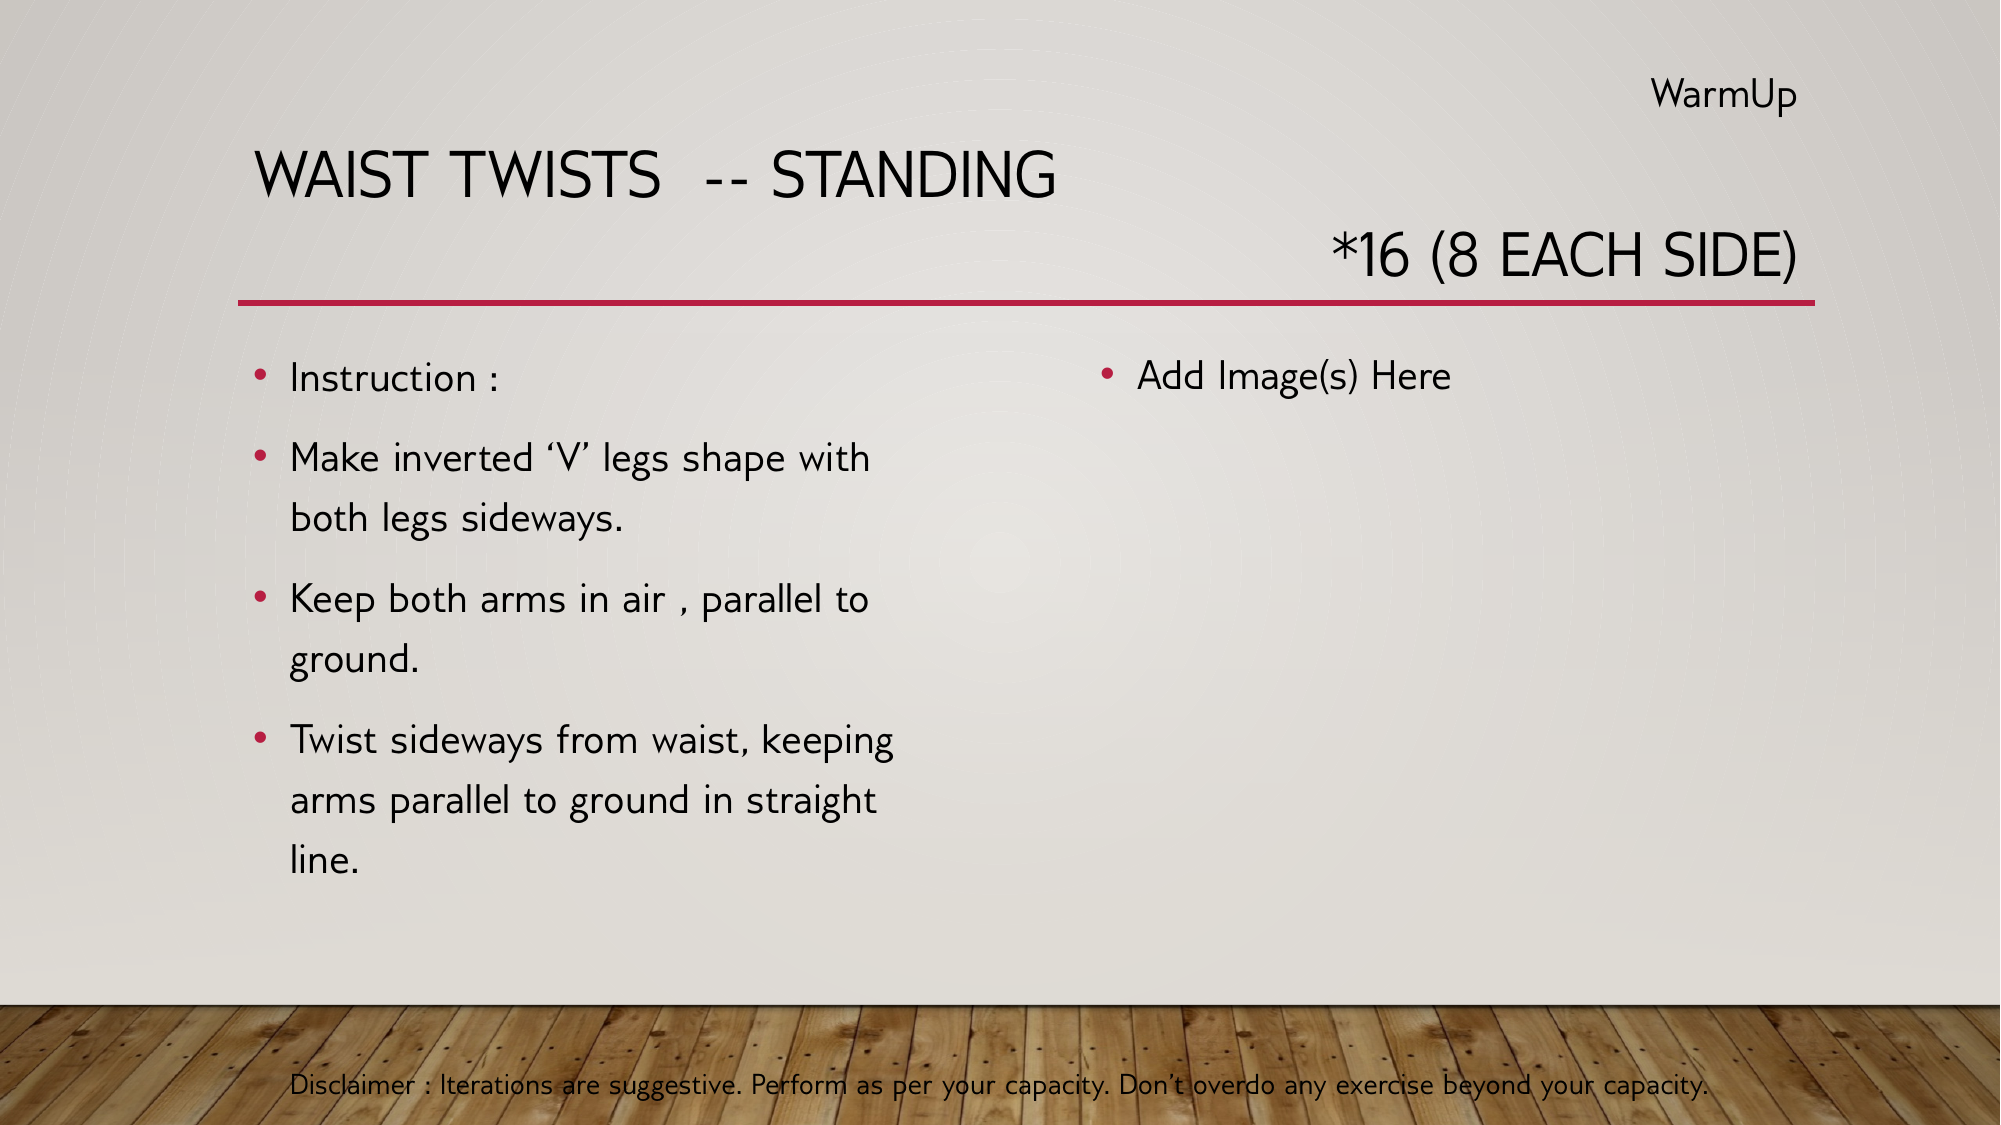

WarmUp
# waist twists  -- Standing
*16 (8 each side)
Add Image(s) Here

Instruction :
Make inverted ‘V’ legs shape with both legs sideways.
Keep both arms in air , parallel to ground.
Twist sideways from waist, keeping arms parallel to ground in straight line.
Disclaimer : Iterations are suggestive. Perform as per your capacity. Don’t overdo any exercise beyond your capacity.